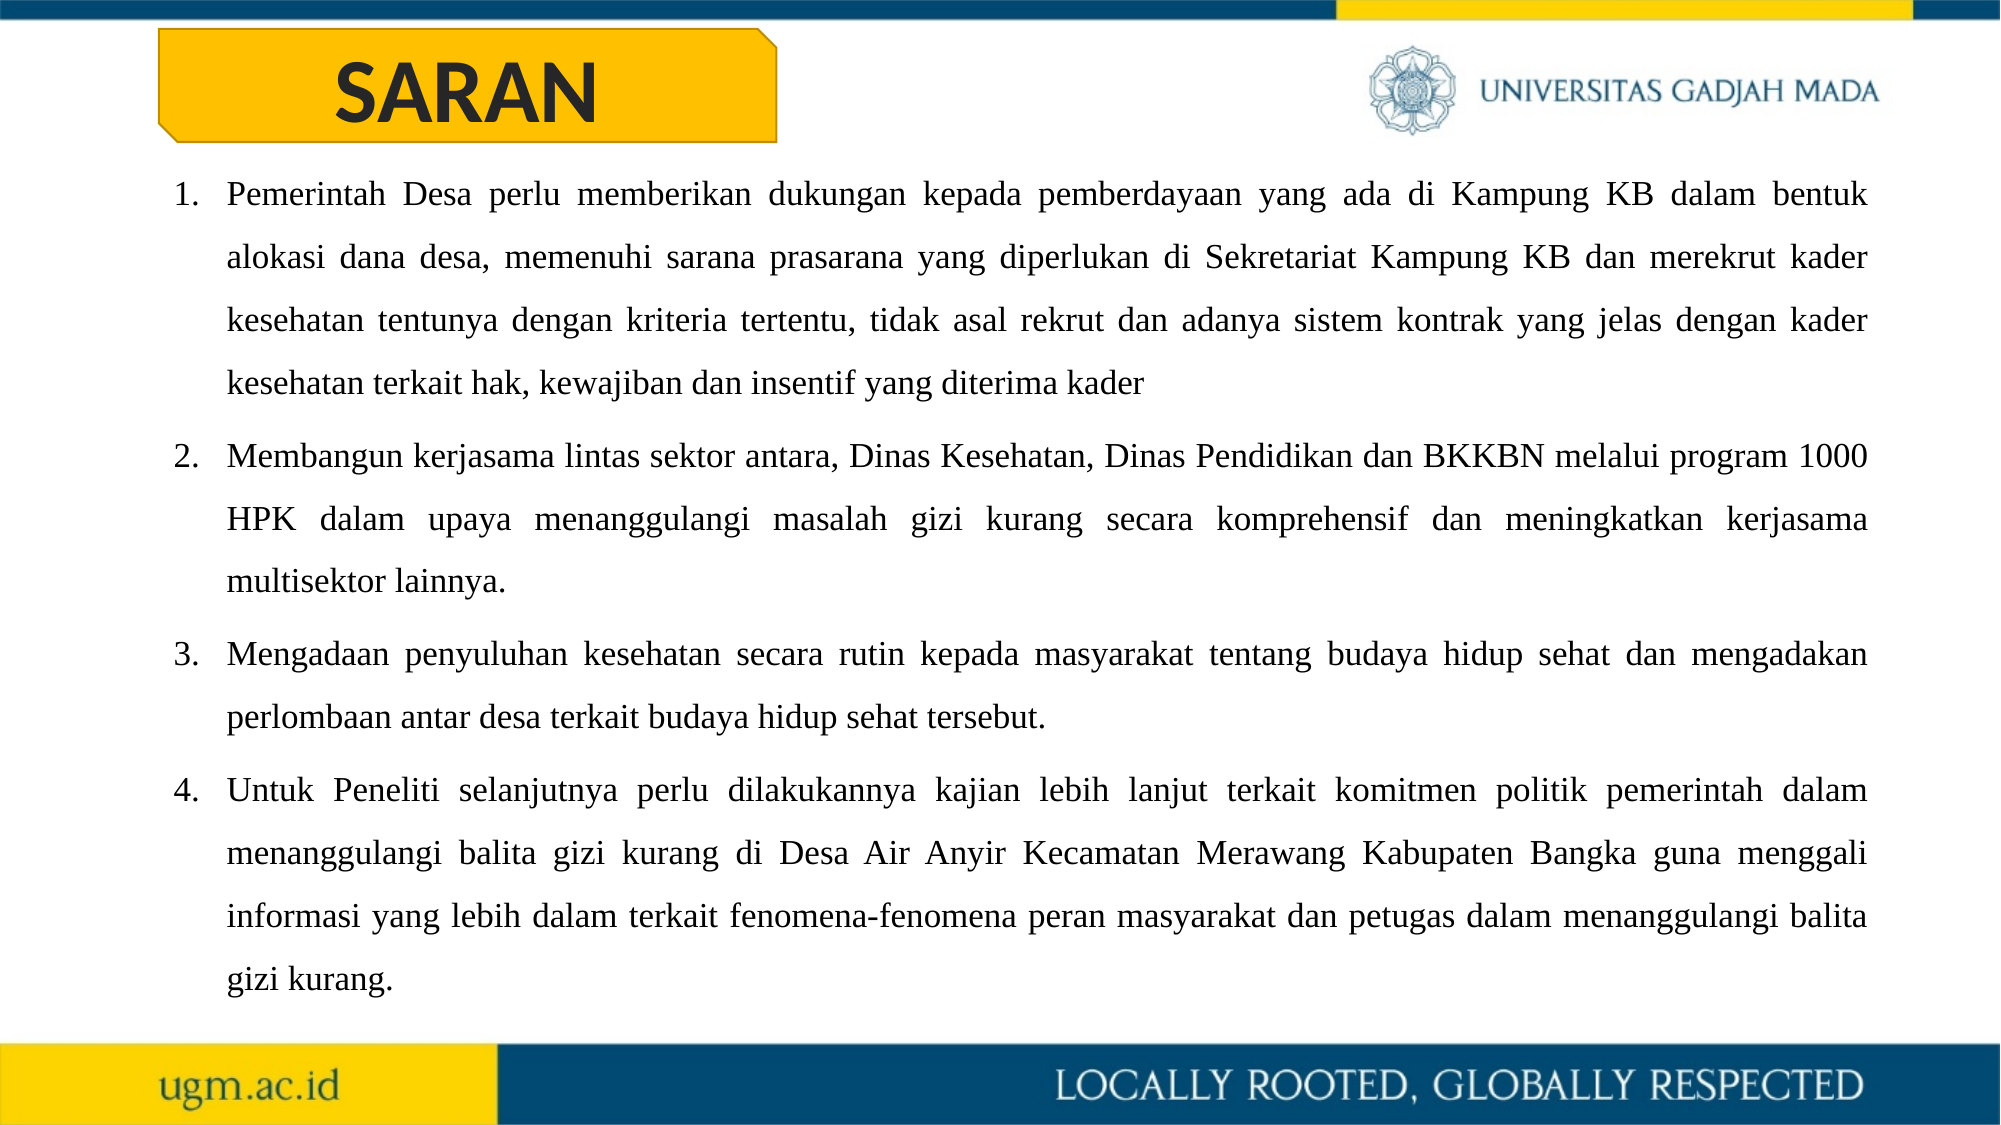

SARAN
Pemerintah Desa perlu memberikan dukungan kepada pemberdayaan yang ada di Kampung KB dalam bentuk alokasi dana desa, memenuhi sarana prasarana yang diperlukan di Sekretariat Kampung KB dan merekrut kader kesehatan tentunya dengan kriteria tertentu, tidak asal rekrut dan adanya sistem kontrak yang jelas dengan kader kesehatan terkait hak, kewajiban dan insentif yang diterima kader
Membangun kerjasama lintas sektor antara, Dinas Kesehatan, Dinas Pendidikan dan BKKBN melalui program 1000 HPK dalam upaya menanggulangi masalah gizi kurang secara komprehensif dan meningkatkan kerjasama multisektor lainnya.
Mengadaan penyuluhan kesehatan secara rutin kepada masyarakat tentang budaya hidup sehat dan mengadakan perlombaan antar desa terkait budaya hidup sehat tersebut.
Untuk Peneliti selanjutnya perlu dilakukannya kajian lebih lanjut terkait komitmen politik pemerintah dalam menanggulangi balita gizi kurang di Desa Air Anyir Kecamatan Merawang Kabupaten Bangka guna menggali informasi yang lebih dalam terkait fenomena-fenomena peran masyarakat dan petugas dalam menanggulangi balita gizi kurang.